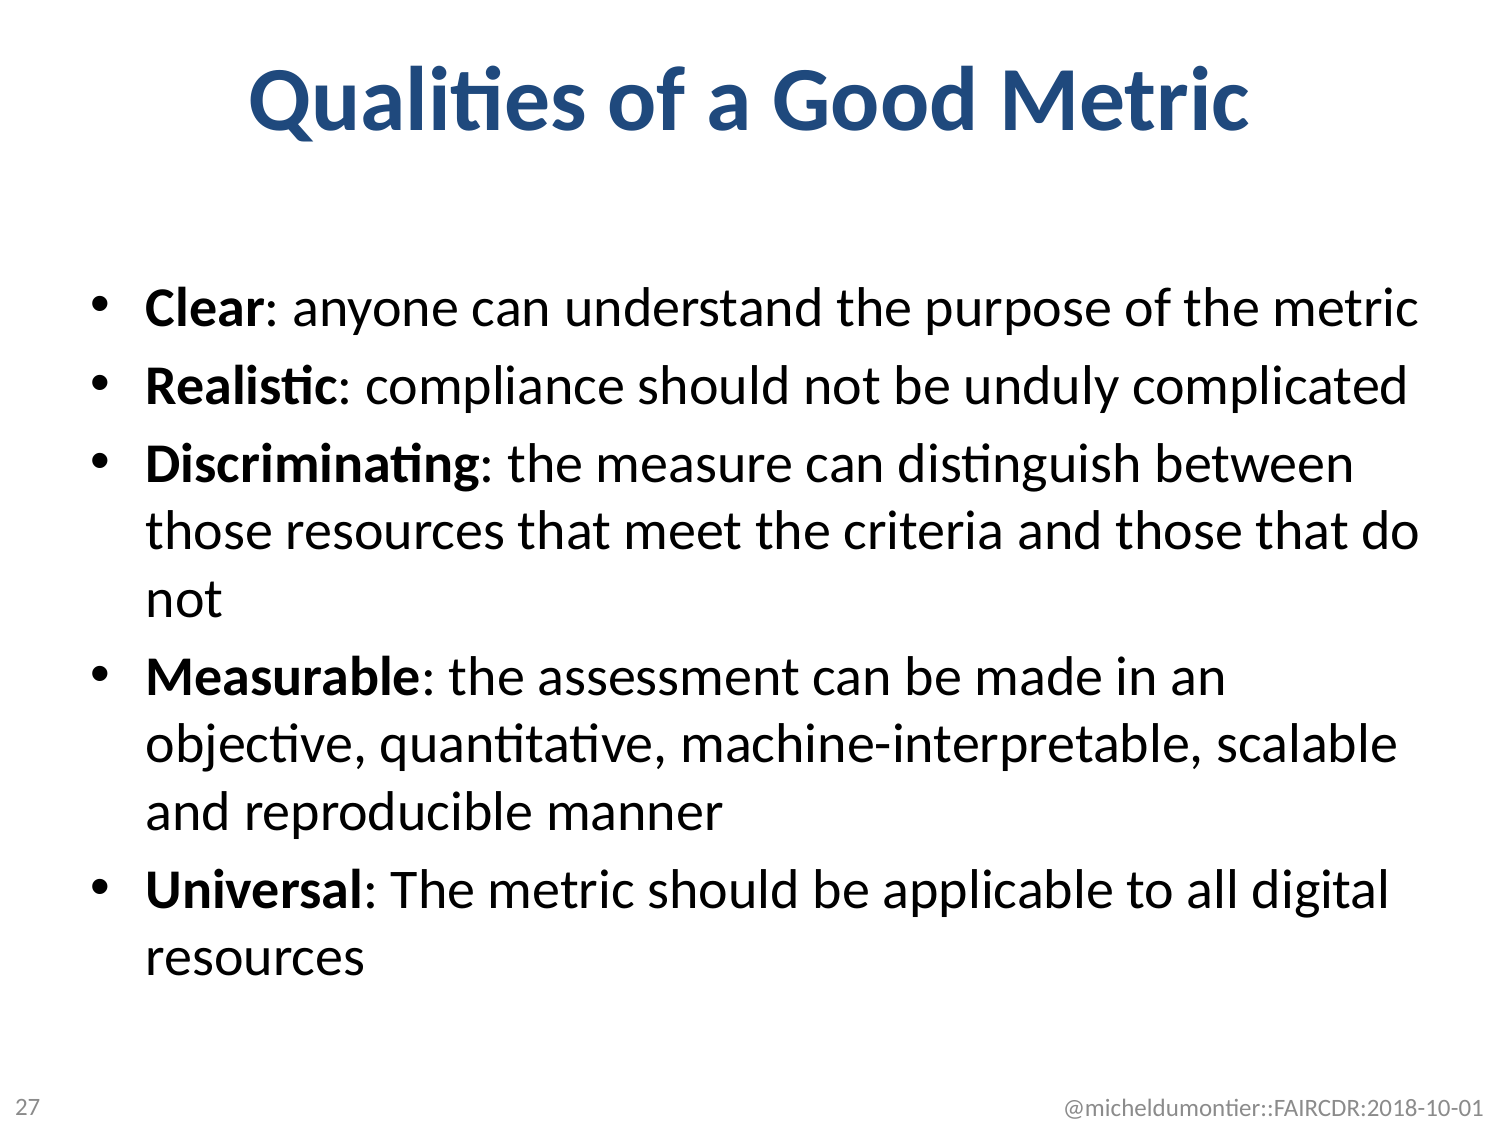

# Qualities of a Good Metric
Clear: anyone can understand the purpose of the metric
Realistic: compliance should not be unduly complicated
Discriminating: the measure can distinguish between those resources that meet the criteria and those that do not
Measurable: the assessment can be made in an objective, quantitative, machine-interpretable, scalable and reproducible manner
Universal: The metric should be applicable to all digital resources
27
@micheldumontier::FAIRCDR:2018-10-01